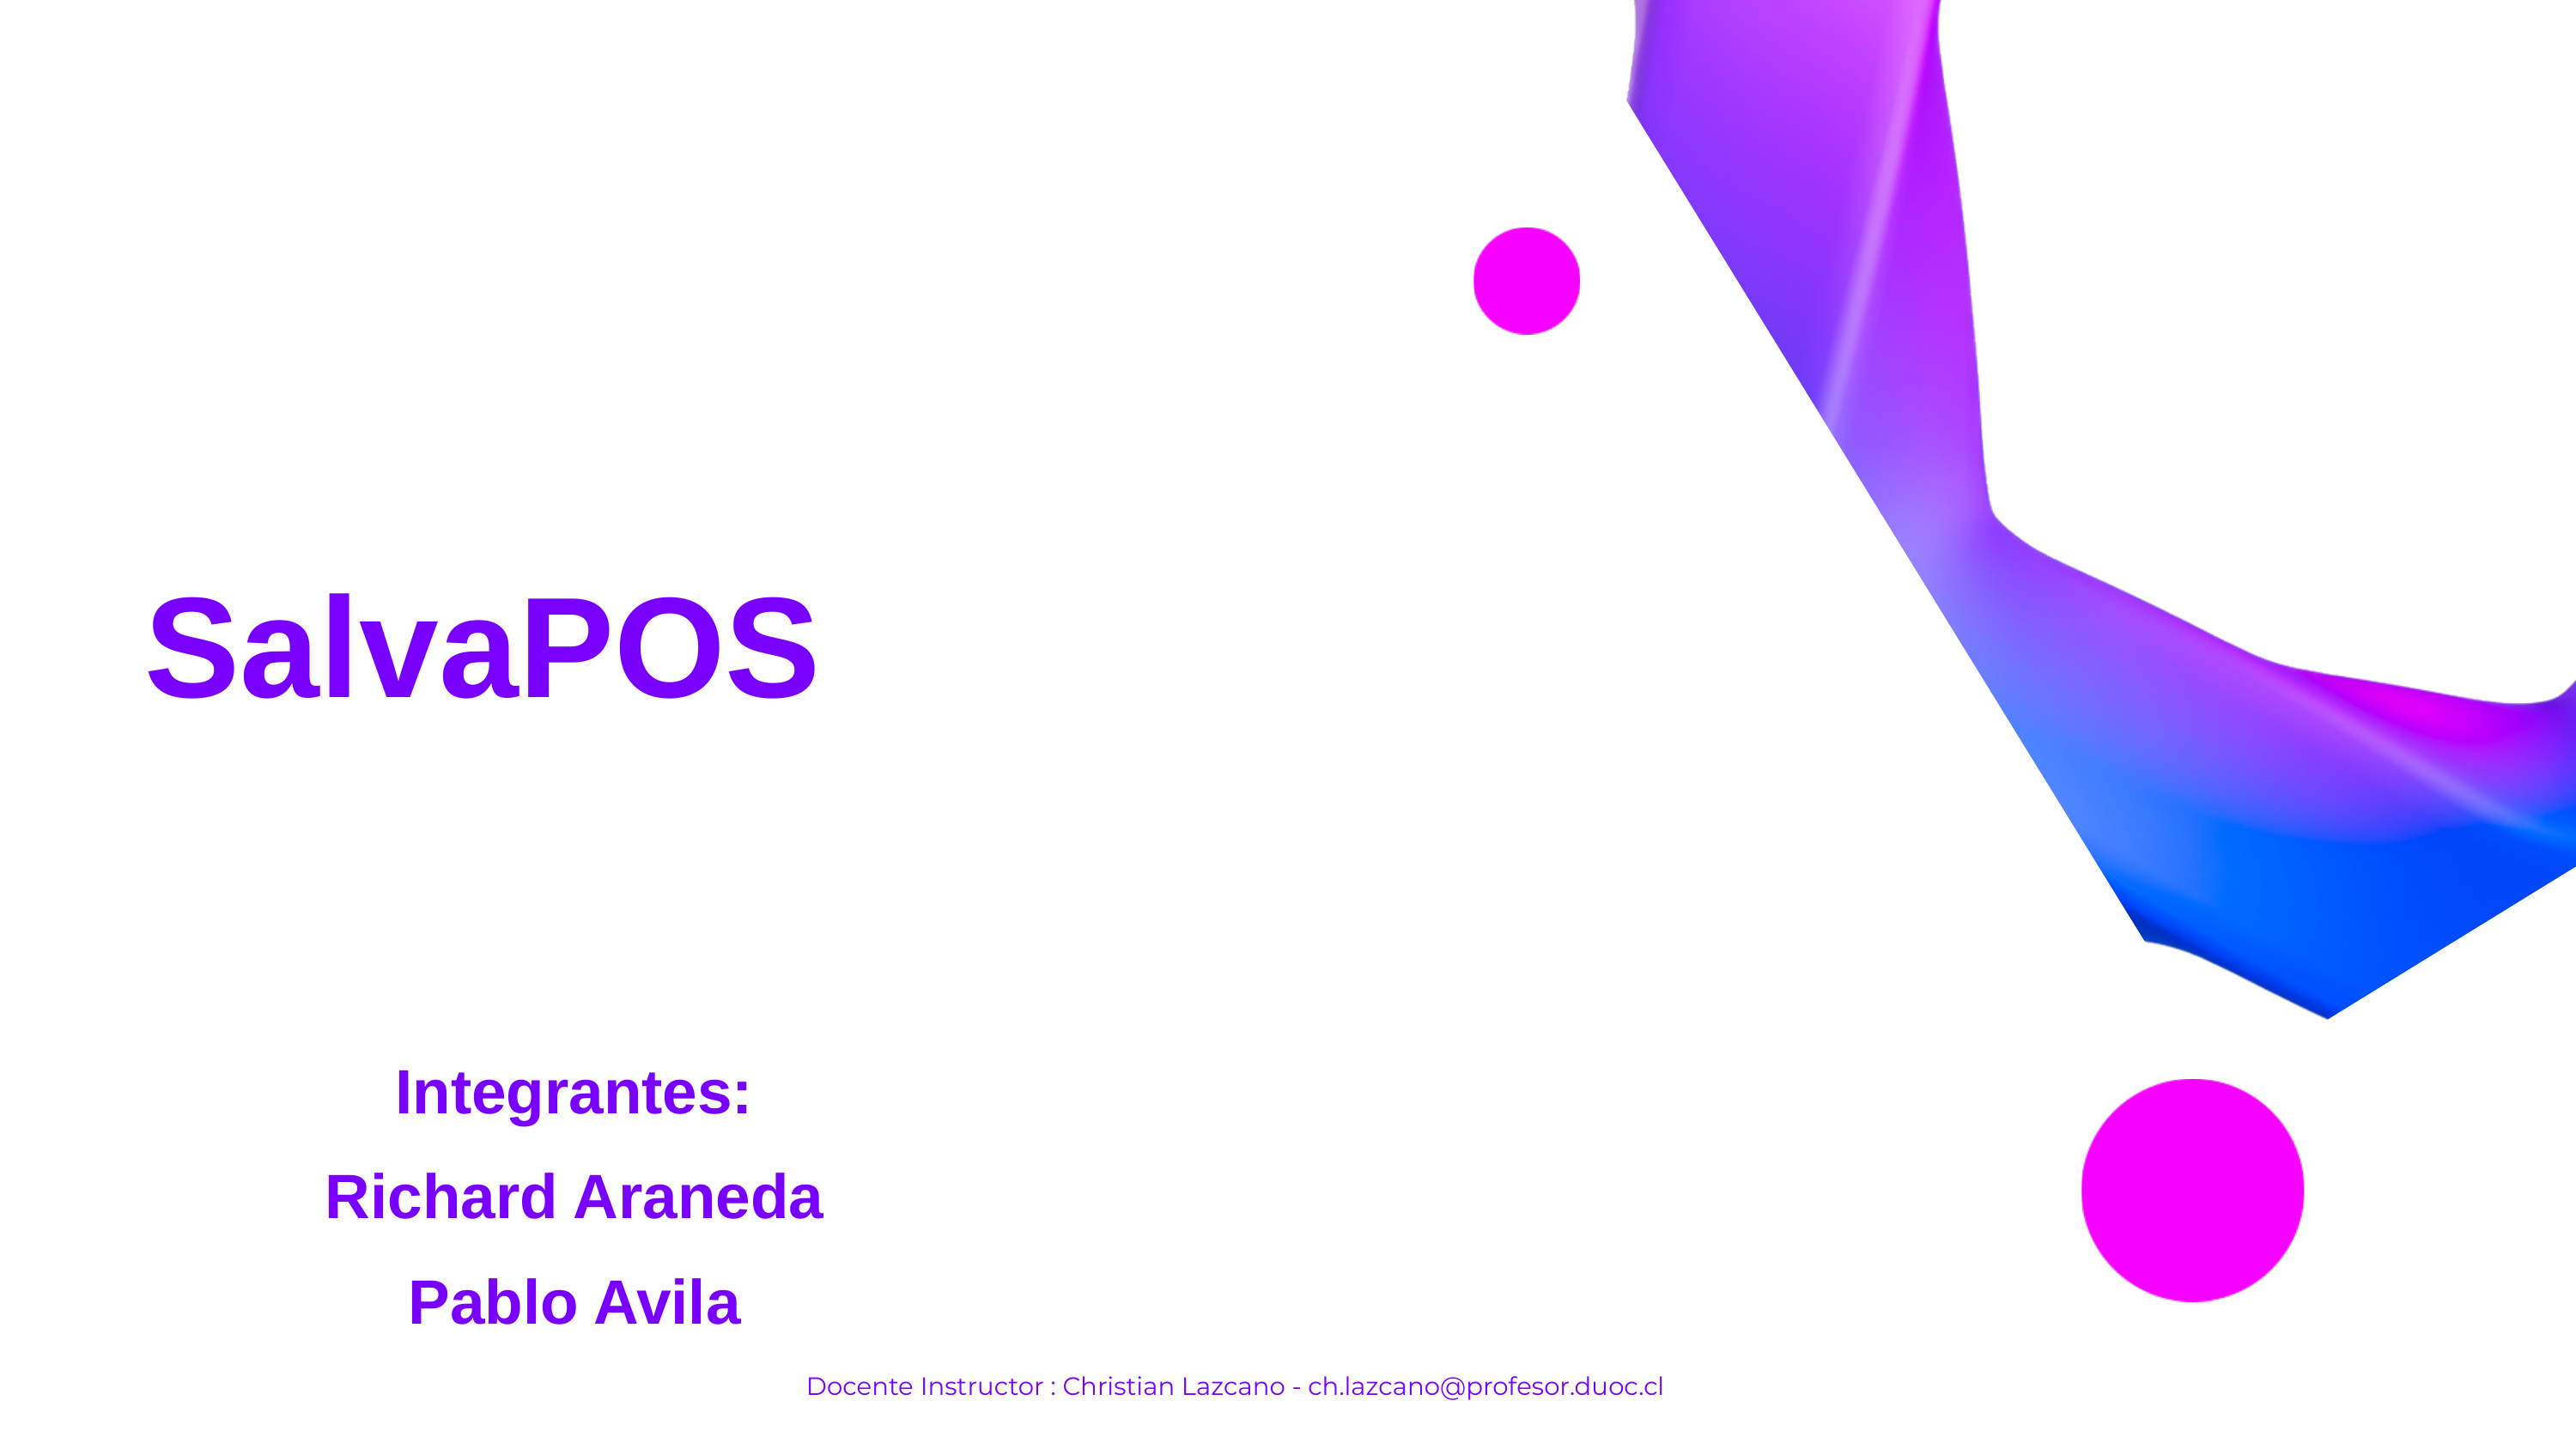

SalvaPOS
Integrantes:
Richard Araneda
Pablo Avila

Docente Instructor : Christian Lazcano - ch.lazcano@profesor.duoc.cl